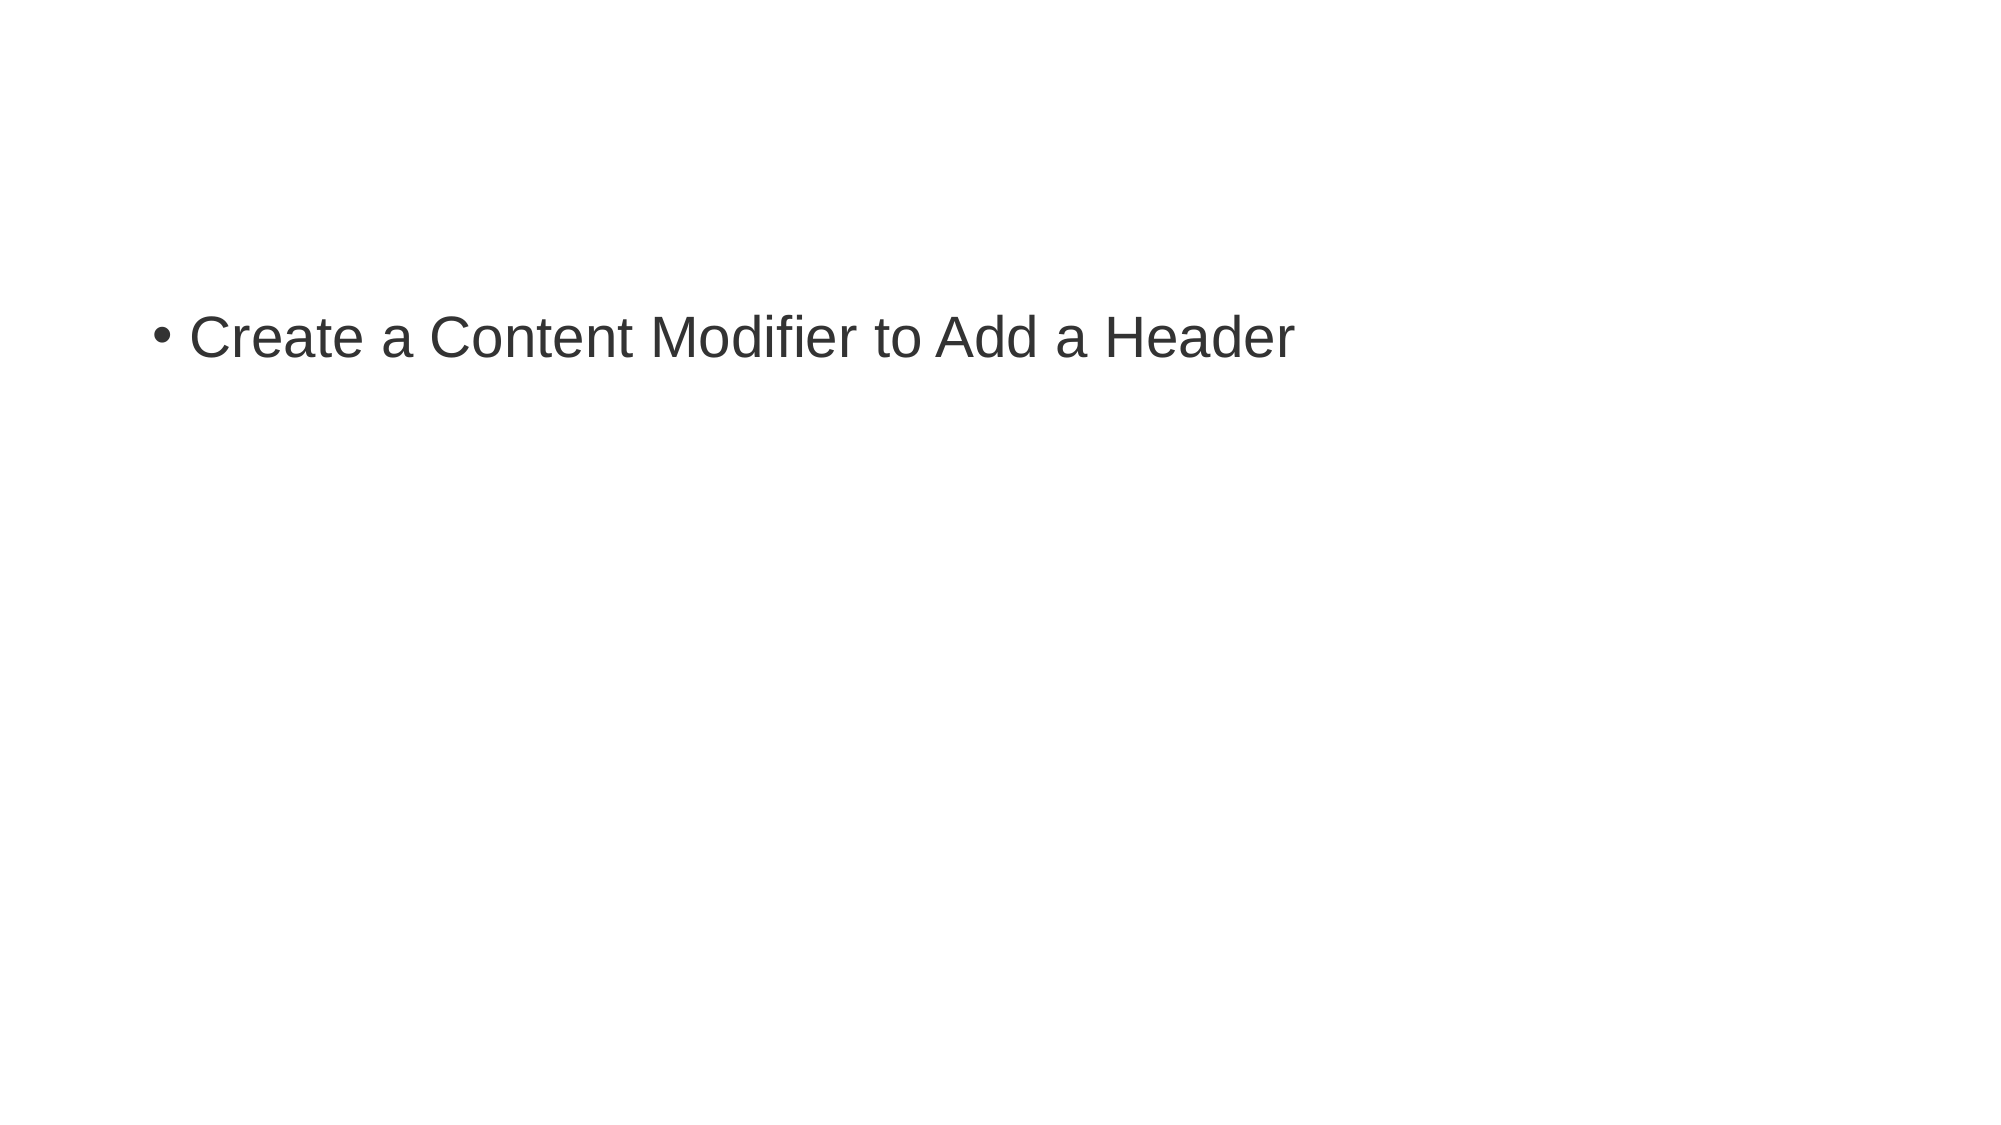

#
Create a Content Modifier to Add a Header